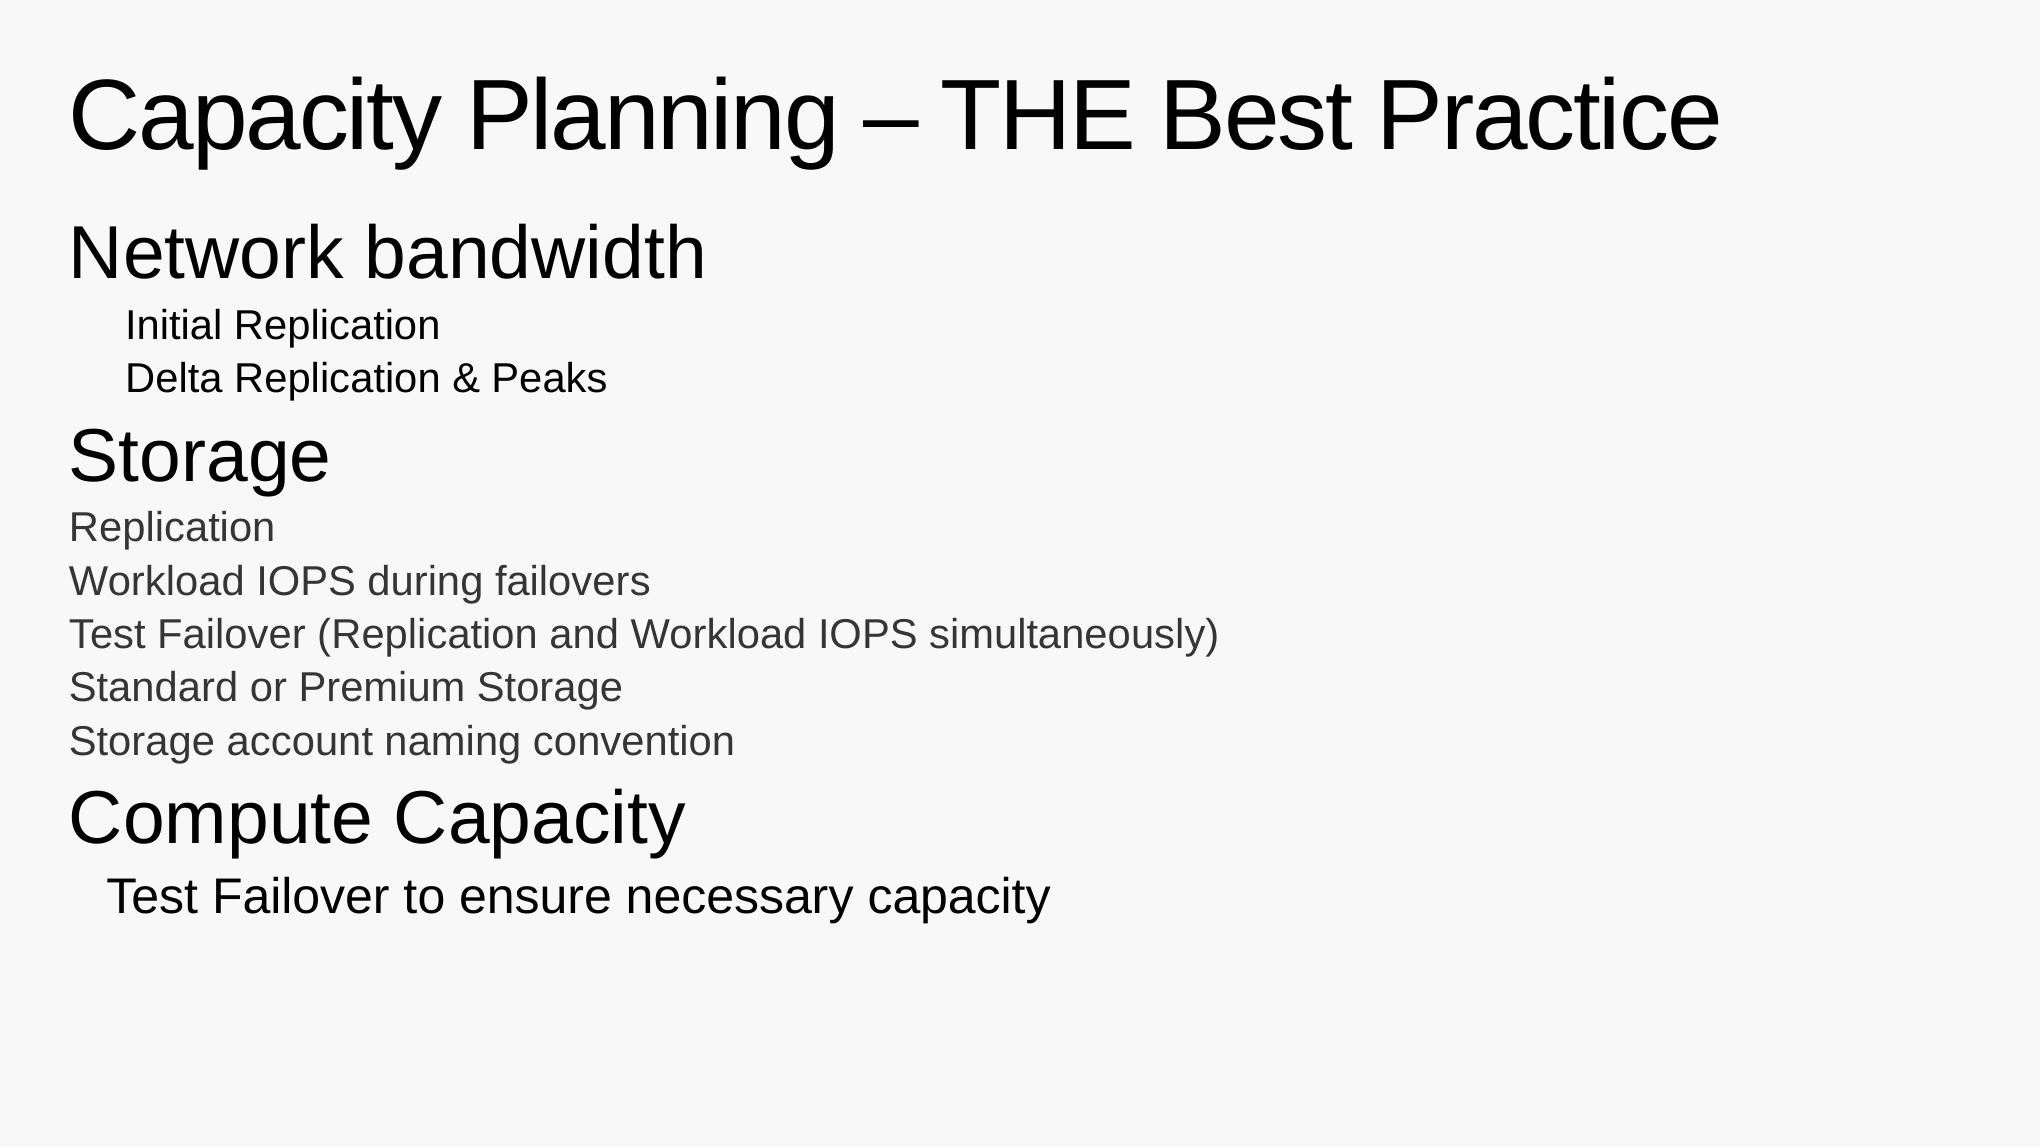

# Capacity Planning – THE Best Practice
Network bandwidth
Initial Replication
Delta Replication & Peaks
Storage
Replication
Workload IOPS during failovers
Test Failover (Replication and Workload IOPS simultaneously)
Standard or Premium Storage
Storage account naming convention
Compute Capacity
Test Failover to ensure necessary capacity